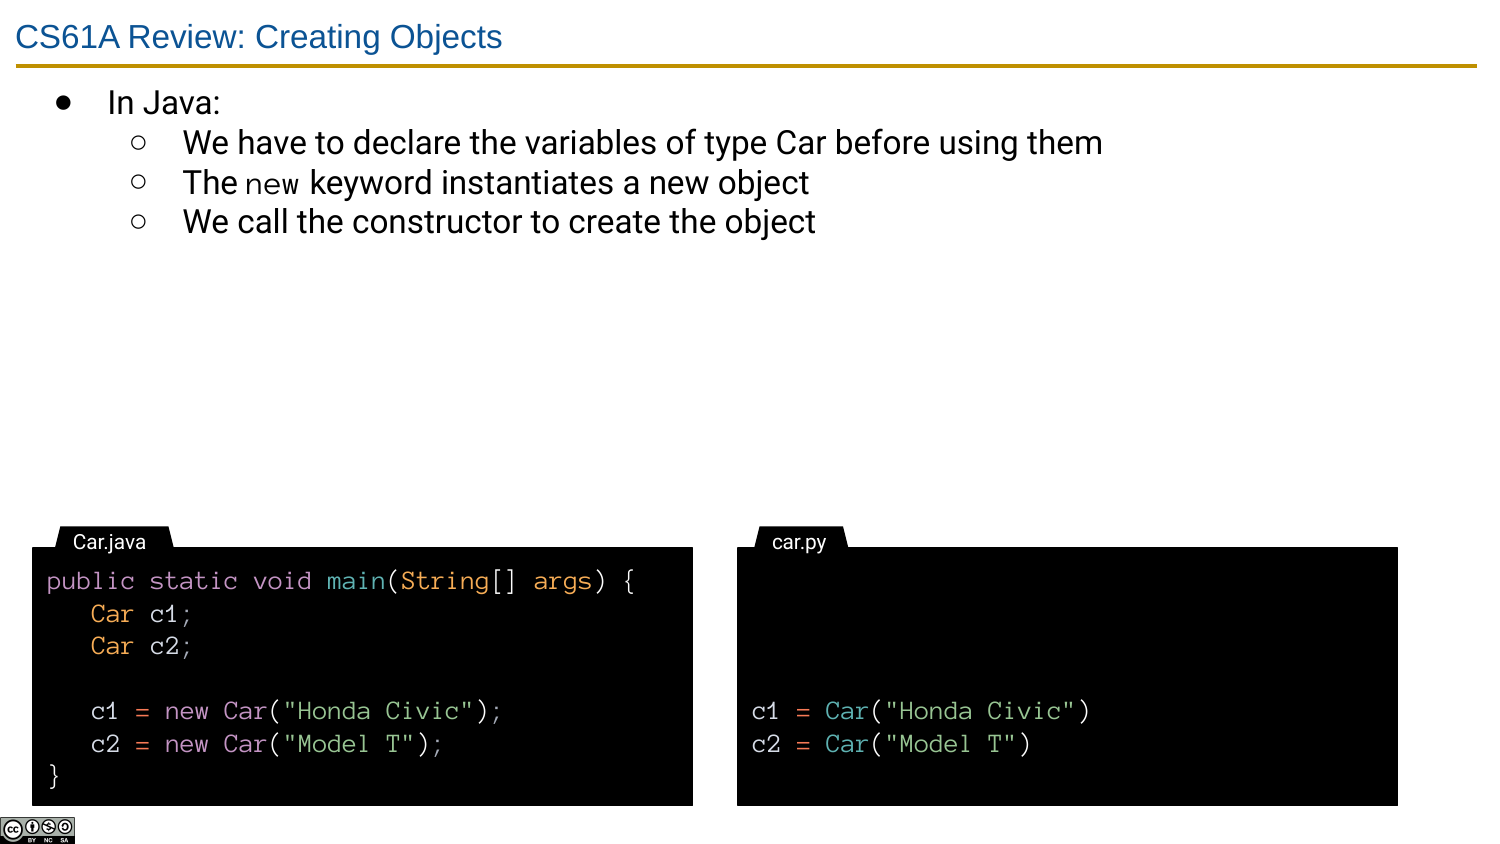

# CS61A Review: Creating Objects
In Java:
We have to declare the variables of type Car before using them
The new keyword instantiates a new object
We call the constructor to create the object
Car.java
car.py
public static void main(String[] args) {
   Car c1;
   Car c2;

   c1 = new Car("Honda Civic");
   c2 = new Car("Model T");
}

c1 = Car("Honda Civic")
c2 = Car("Model T")